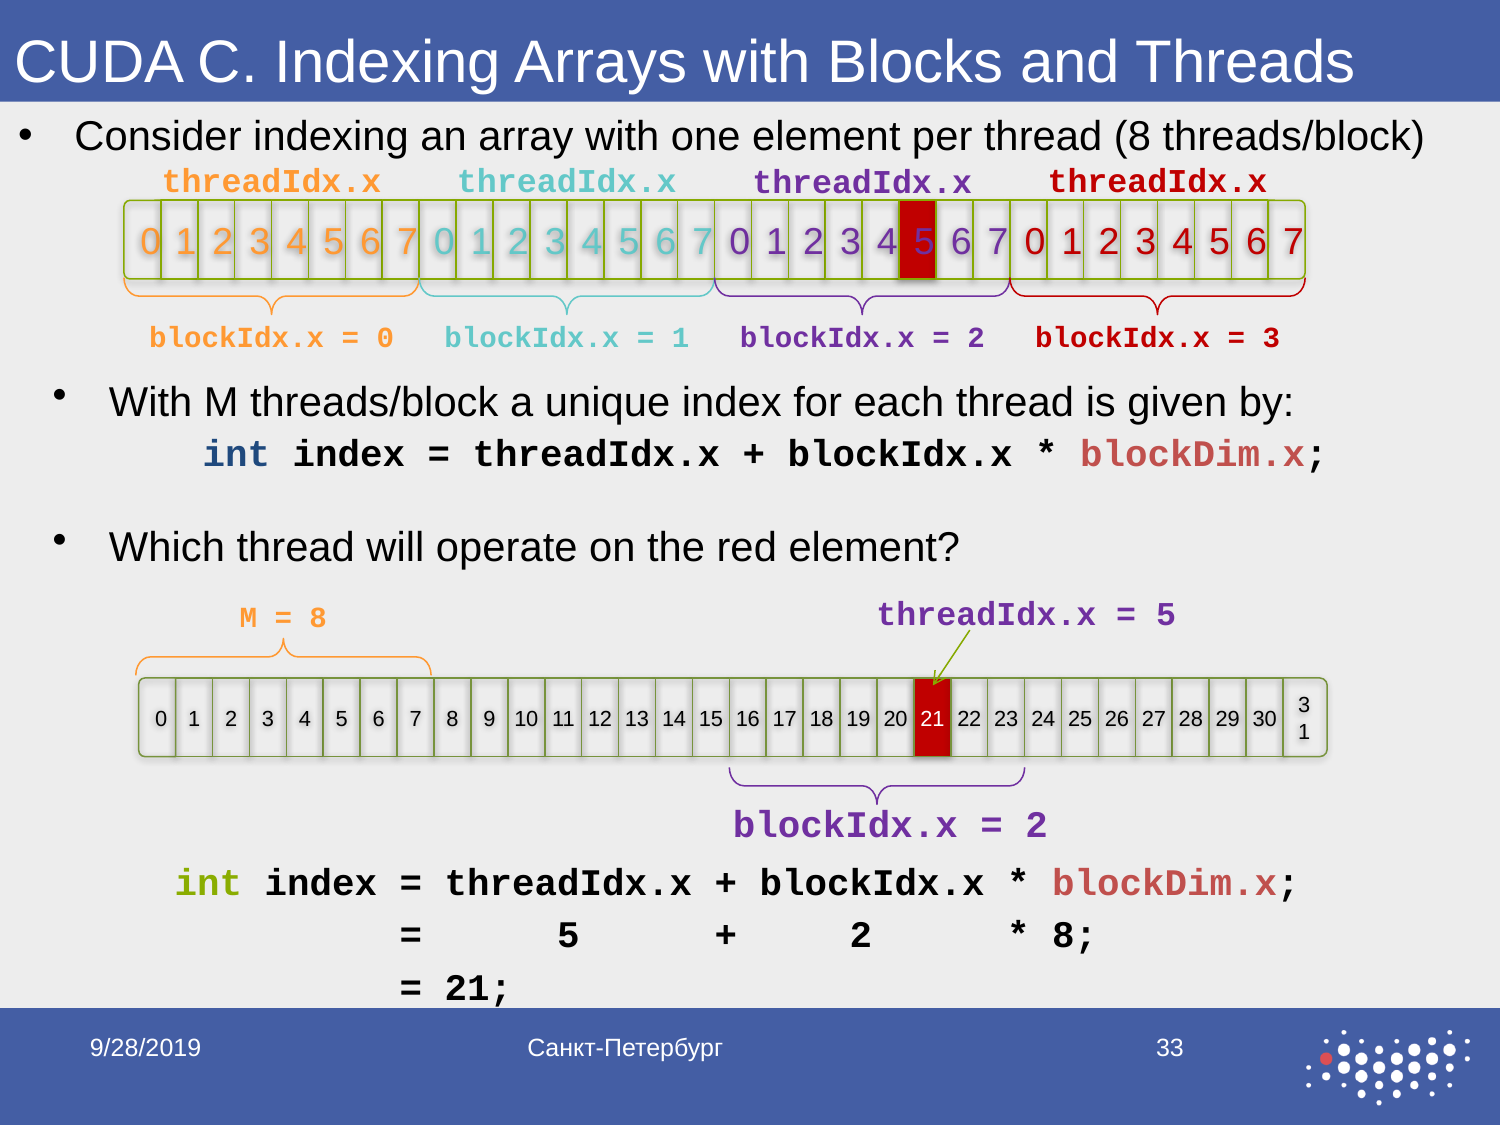

# CUDA C. Indexing Arrays with Blocks and Threads
Consider indexing an array with one element per thread (8 threads/block)
threadIdx.x
threadIdx.x
threadIdx.x
threadIdx.x
5
6
7
0
1
2
3
4
5
6
7
0
1
2
3
4
5
6
7
0
1
2
3
4
1
2
3
4
5
6
7
0

blockIdx.x = 3
blockIdx.x = 2
blockIdx.x = 0
blockIdx.x = 1
With M threads/block a unique index for each thread is given by:
	int index = threadIdx.x + blockIdx.x * blockDim.x;

Which thread will operate on the red element?

threadIdx.x = 5
M = 8

13
14
15
16
17
18
19
20
21
22
23
24
1
2
3
4
5
6
7
8
9
10
11
12
25
26
27
28
29
30
31
0
blockIdx.x = 2
	int index = threadIdx.x + blockIdx.x * blockDim.x;
	          =      5      +     2      * 8;
	          = 21;

9/28/2019
Санкт-Петербург
33